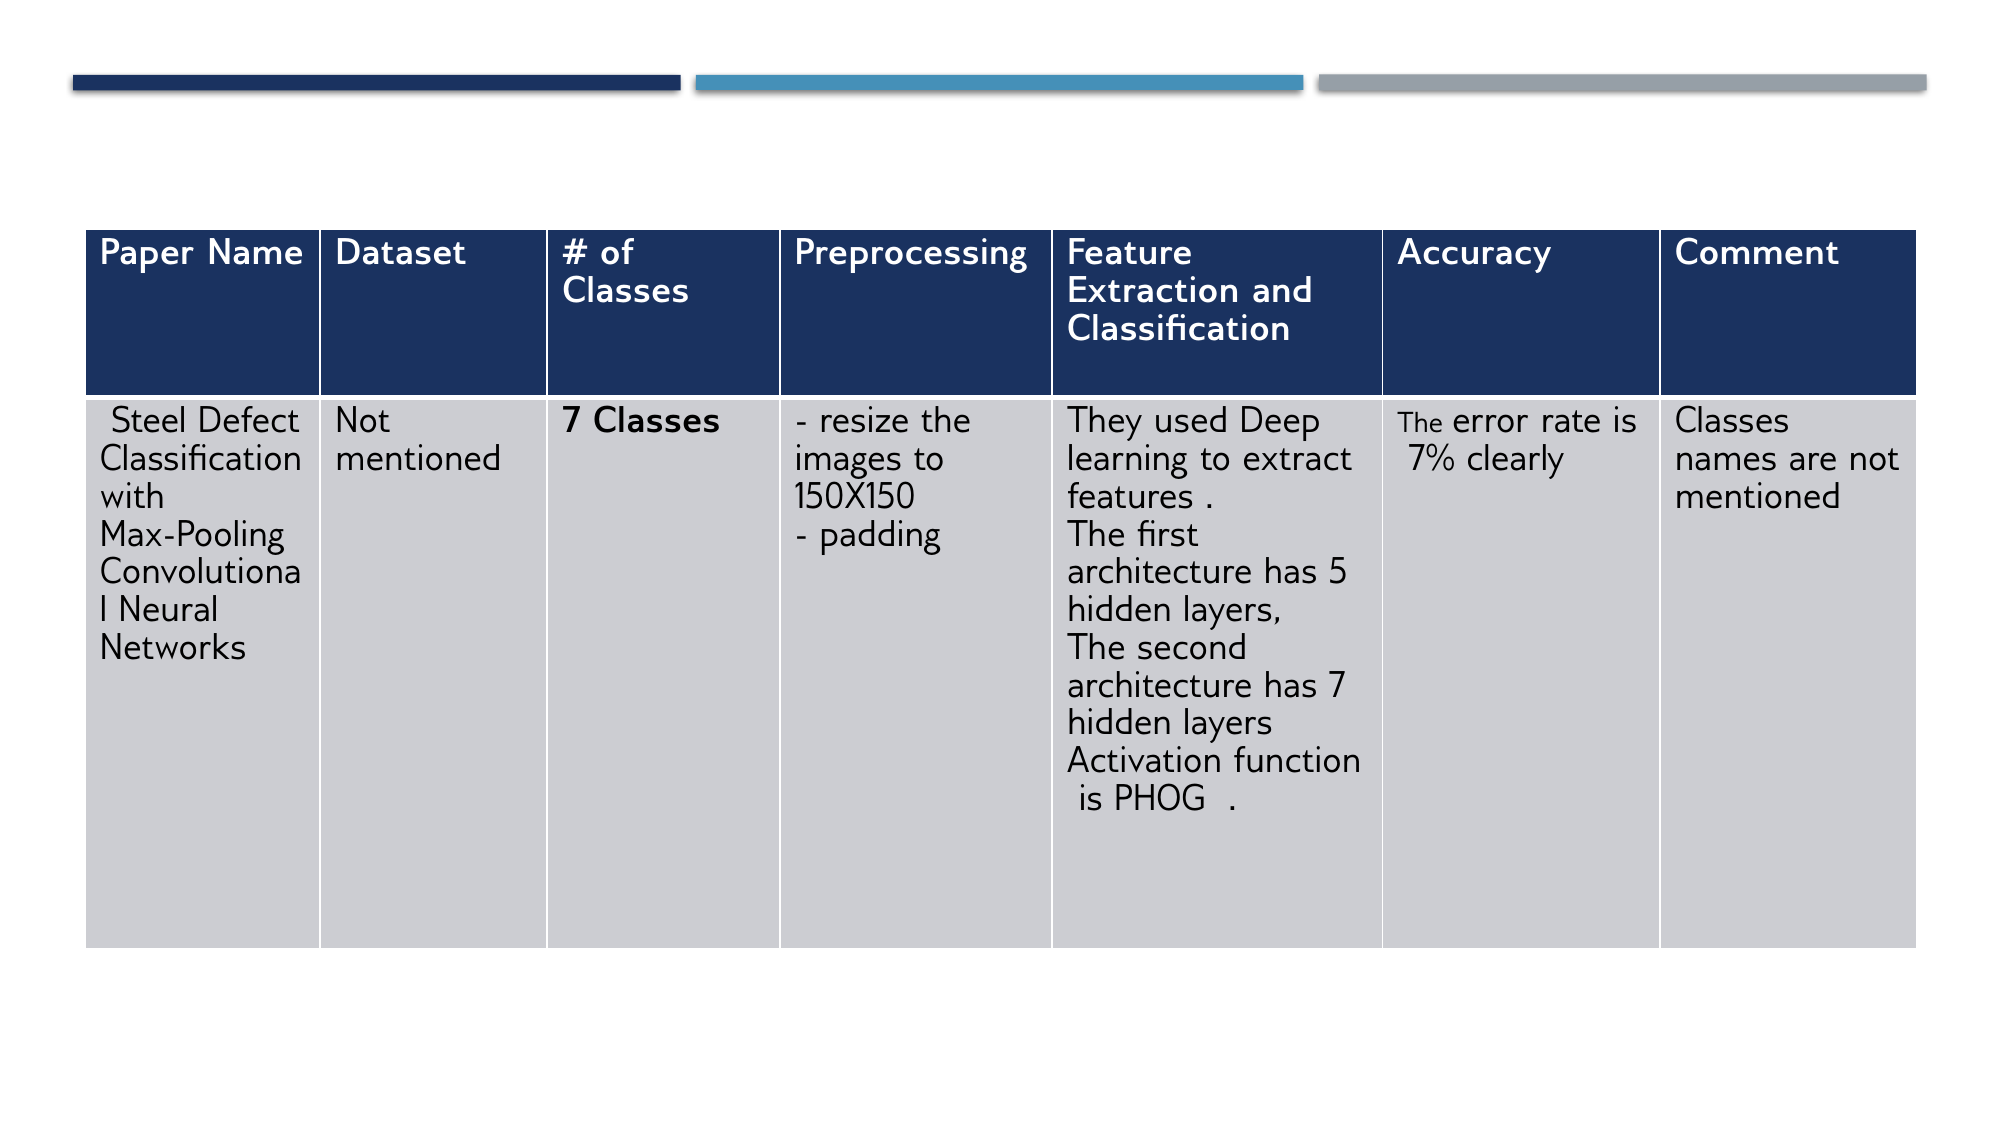

| Paper Name | Dataset | # of Classes | Preprocessing | Feature Extraction and Classification | Accuracy | Comment |
| --- | --- | --- | --- | --- | --- | --- |
| Steel Defect Classification with Max-Pooling Convolutional Neural Networks | Not mentioned | 7 Classes | - resize the images to 150X150 - padding | They used Deep learning to extract features . The first architecture has 5 hidden layers, The second architecture has 7 hidden layers Activation function is PHOG . | The error rate is 7% clearly | Classes names are not mentioned |